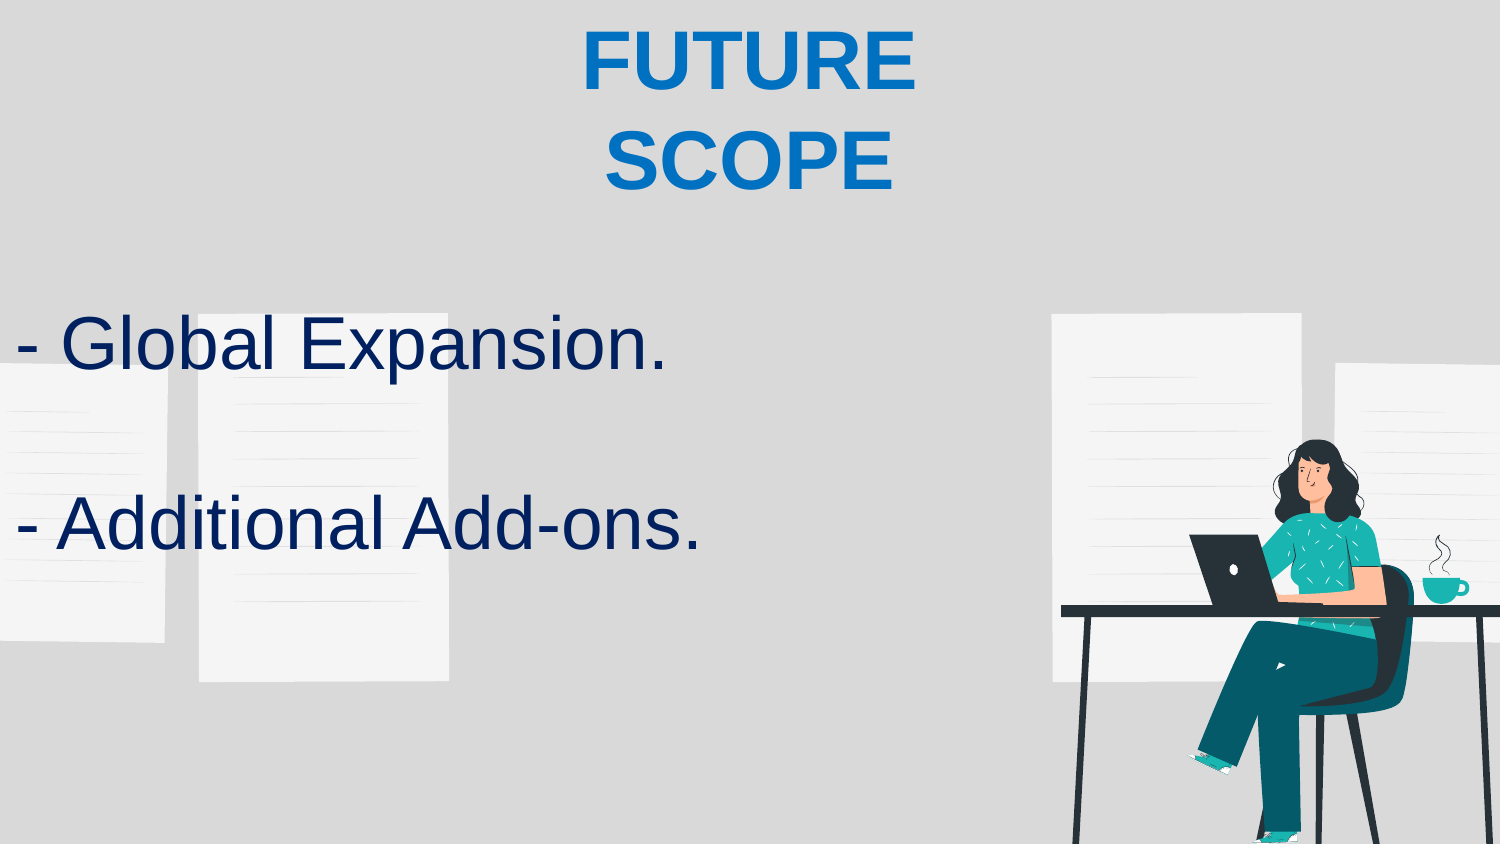

FUTURE SCOPE

- Global Expansion.

- Additional Add-ons.